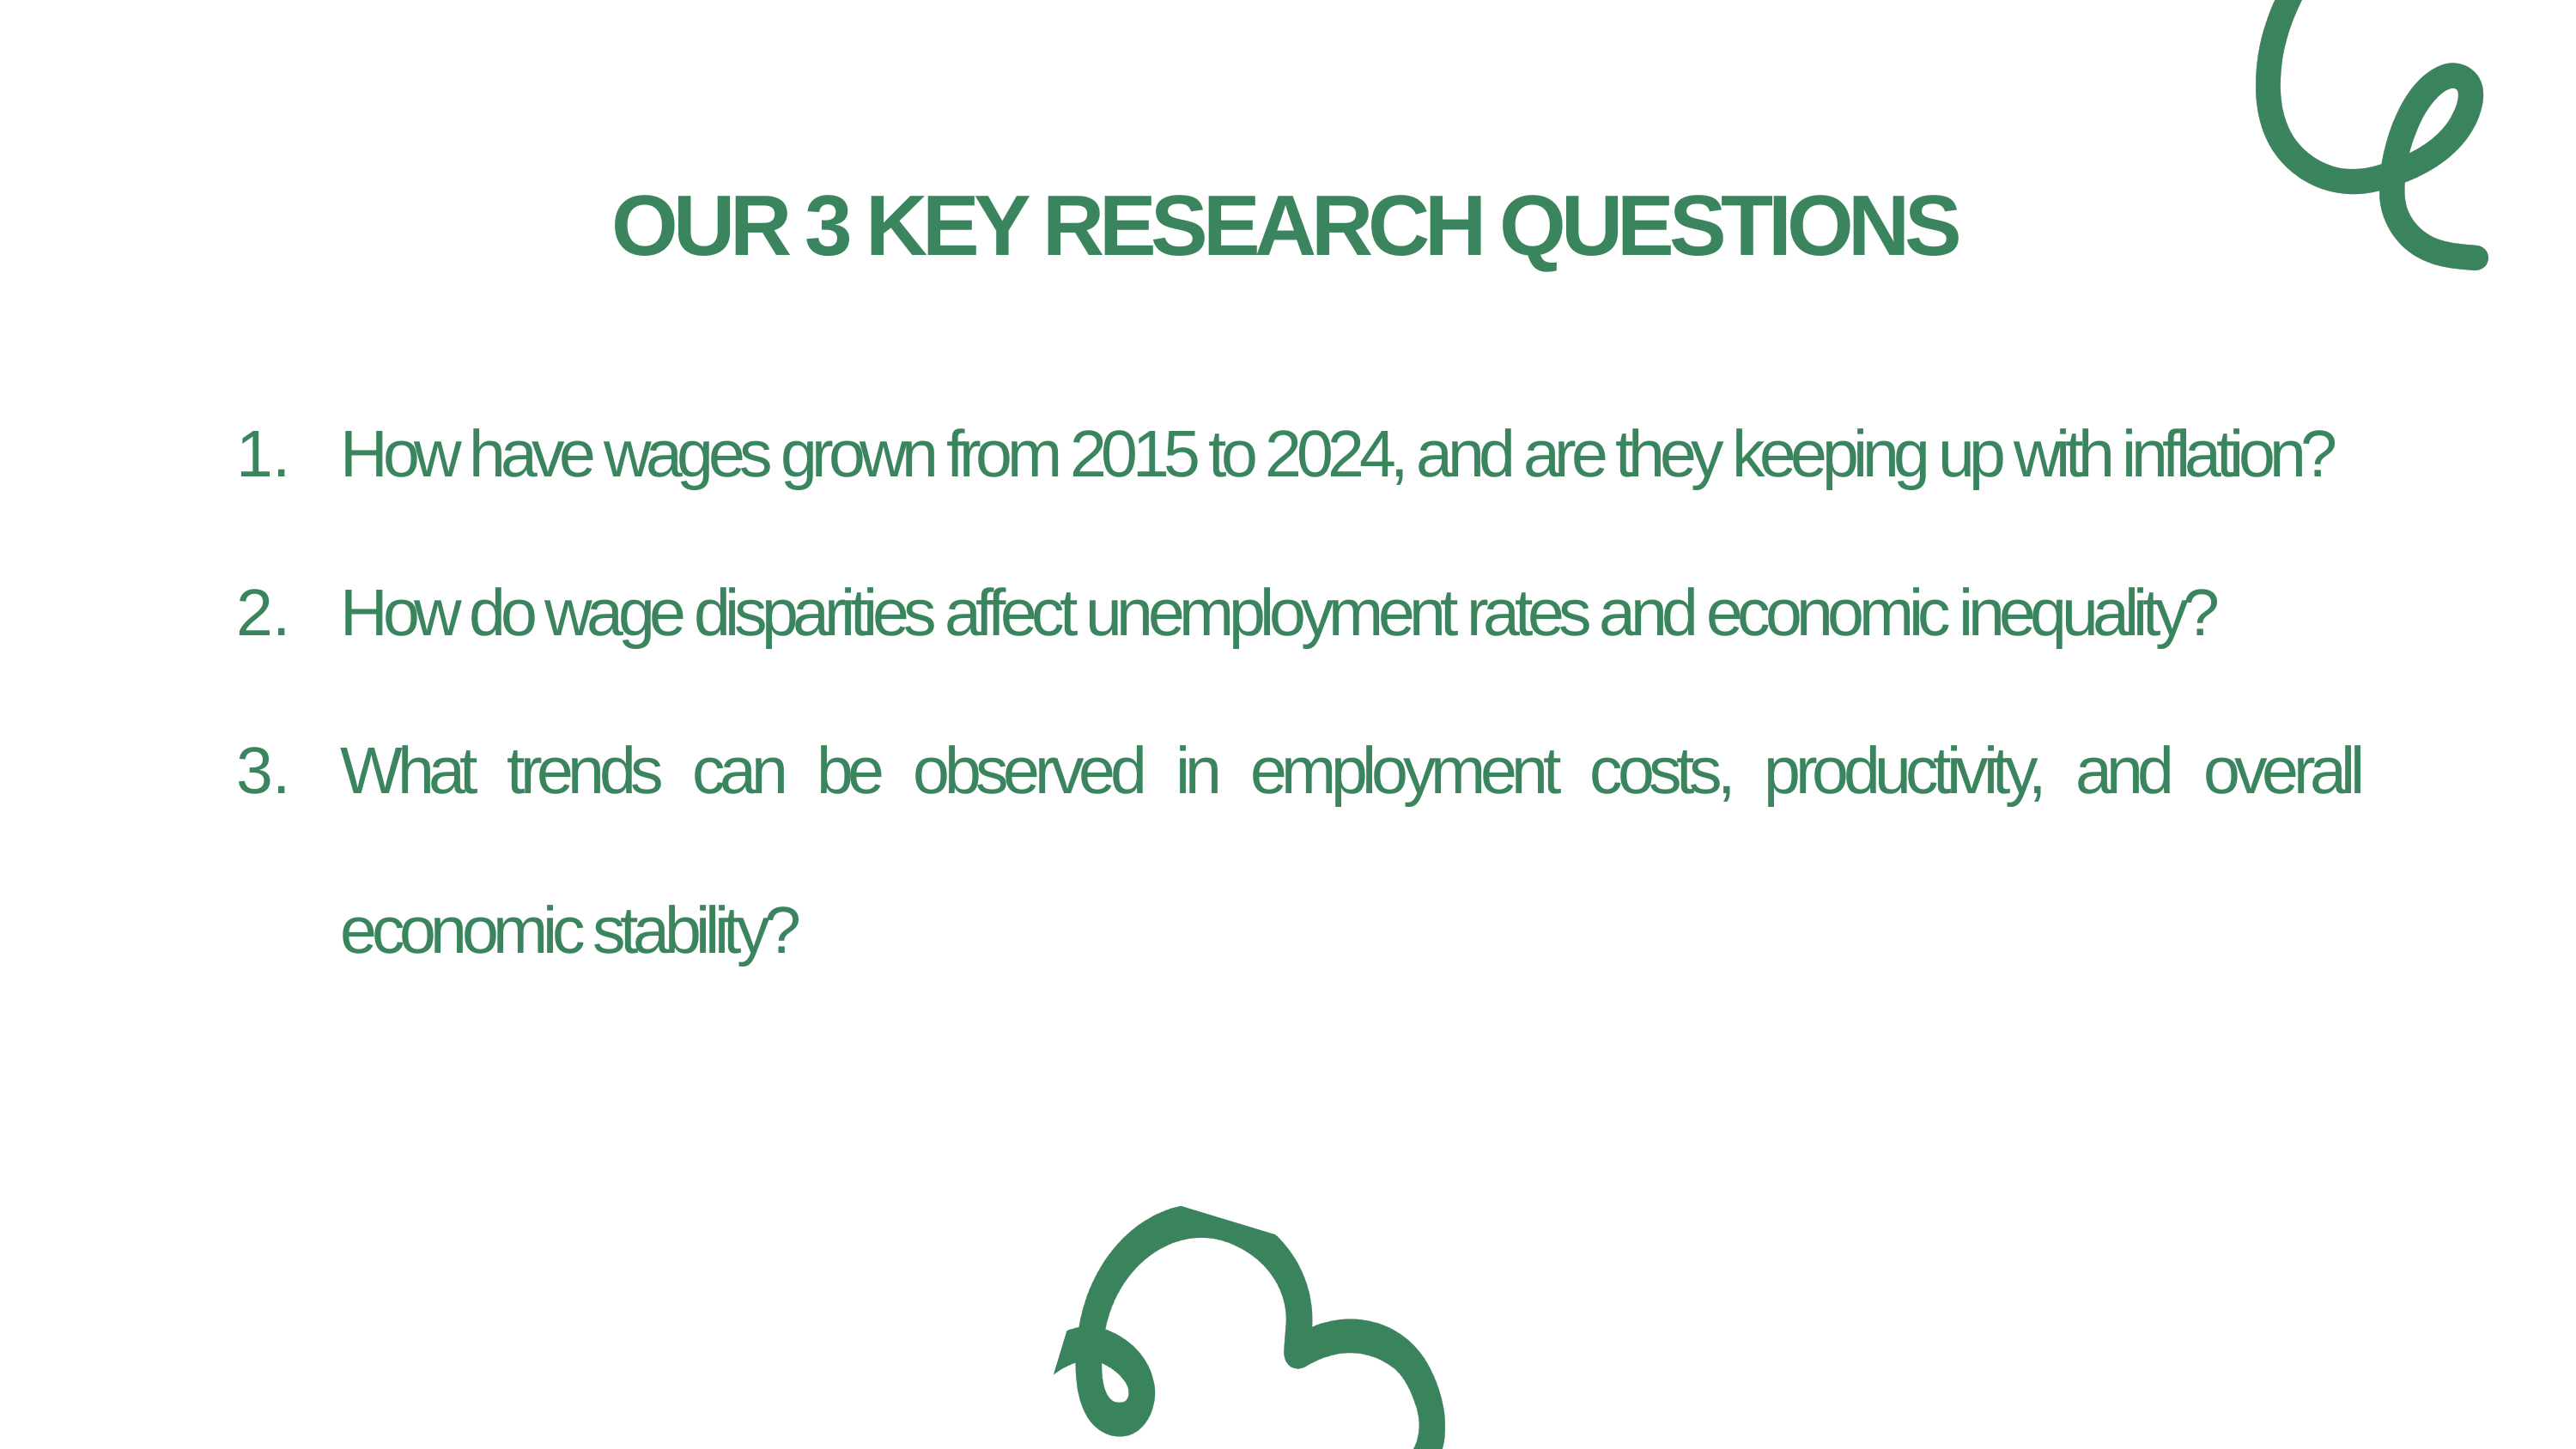

OUR 3 KEY RESEARCH QUESTIONS
How have wages grown from 2015 to 2024, and are they keeping up with inflation?
How do wage disparities affect unemployment rates and economic inequality?
What trends can be observed in employment costs, productivity, and overall economic stability?